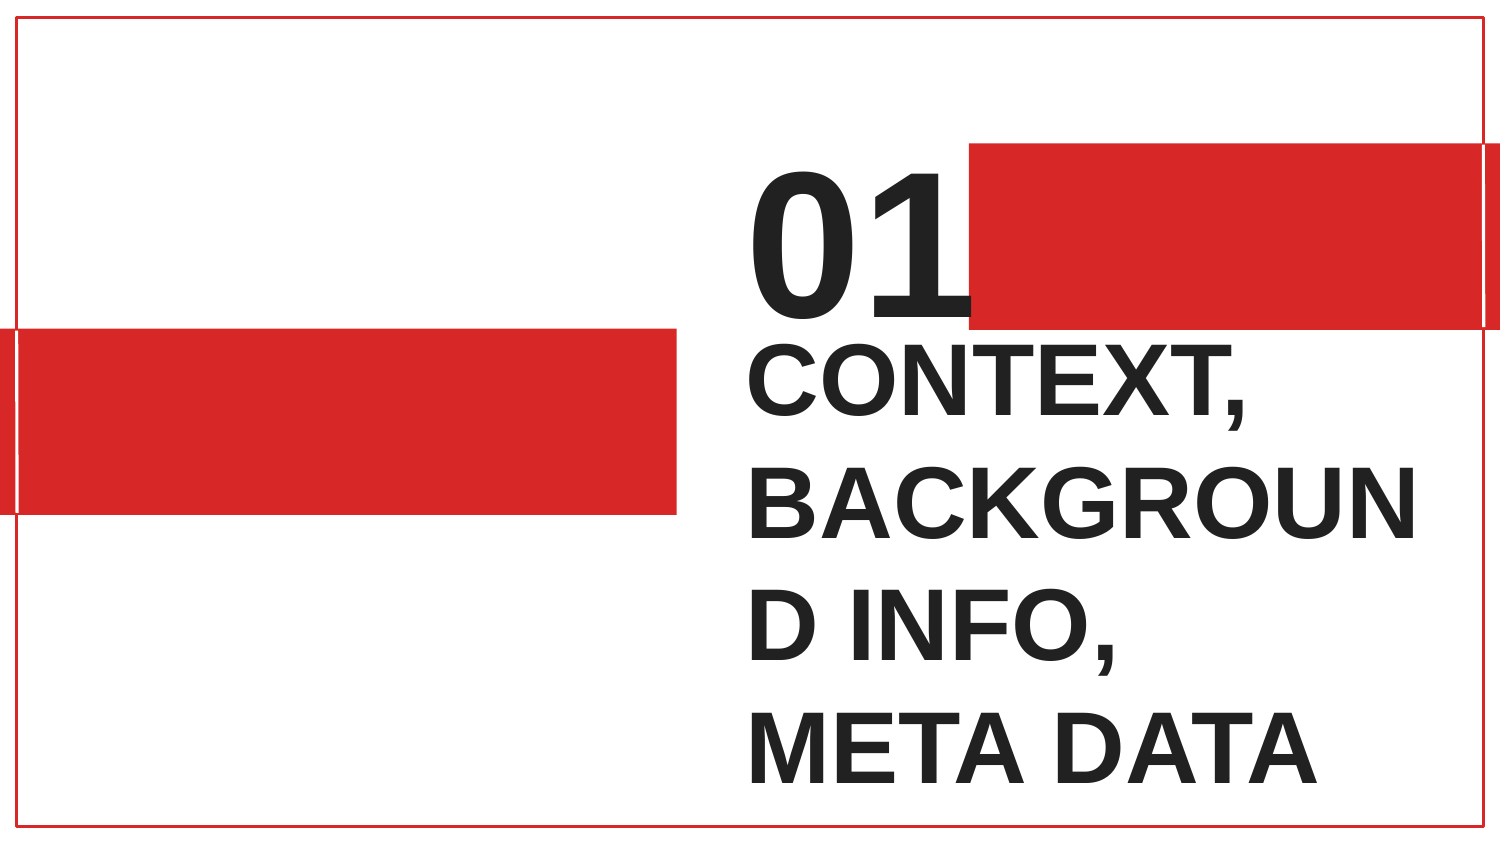

# 01
CONTEXT,
BACKGROUND INFO,
META DATA